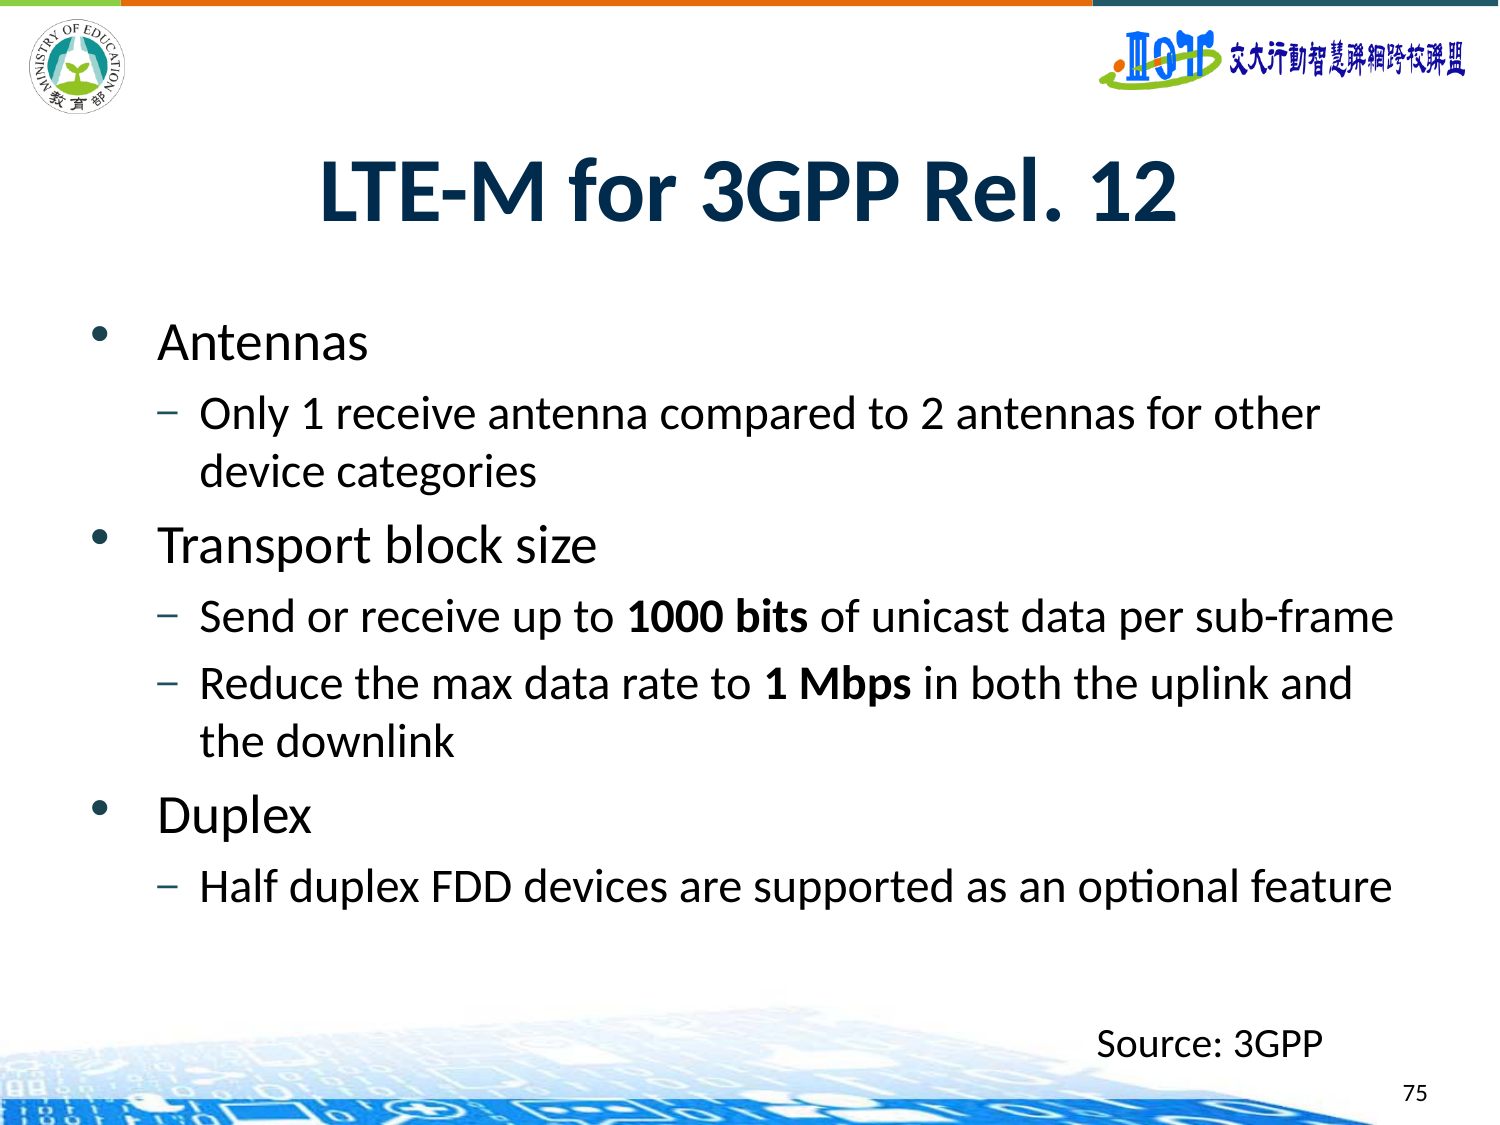

# LTE-M for 3GPP Rel. 12
Antennas
Only 1 receive antenna compared to 2 antennas for other device categories
Transport block size
Send or receive up to 1000 bits of unicast data per sub-frame
Reduce the max data rate to 1 Mbps in both the uplink and the downlink
Duplex
Half duplex FDD devices are supported as an optional feature
Source: 3GPP
75